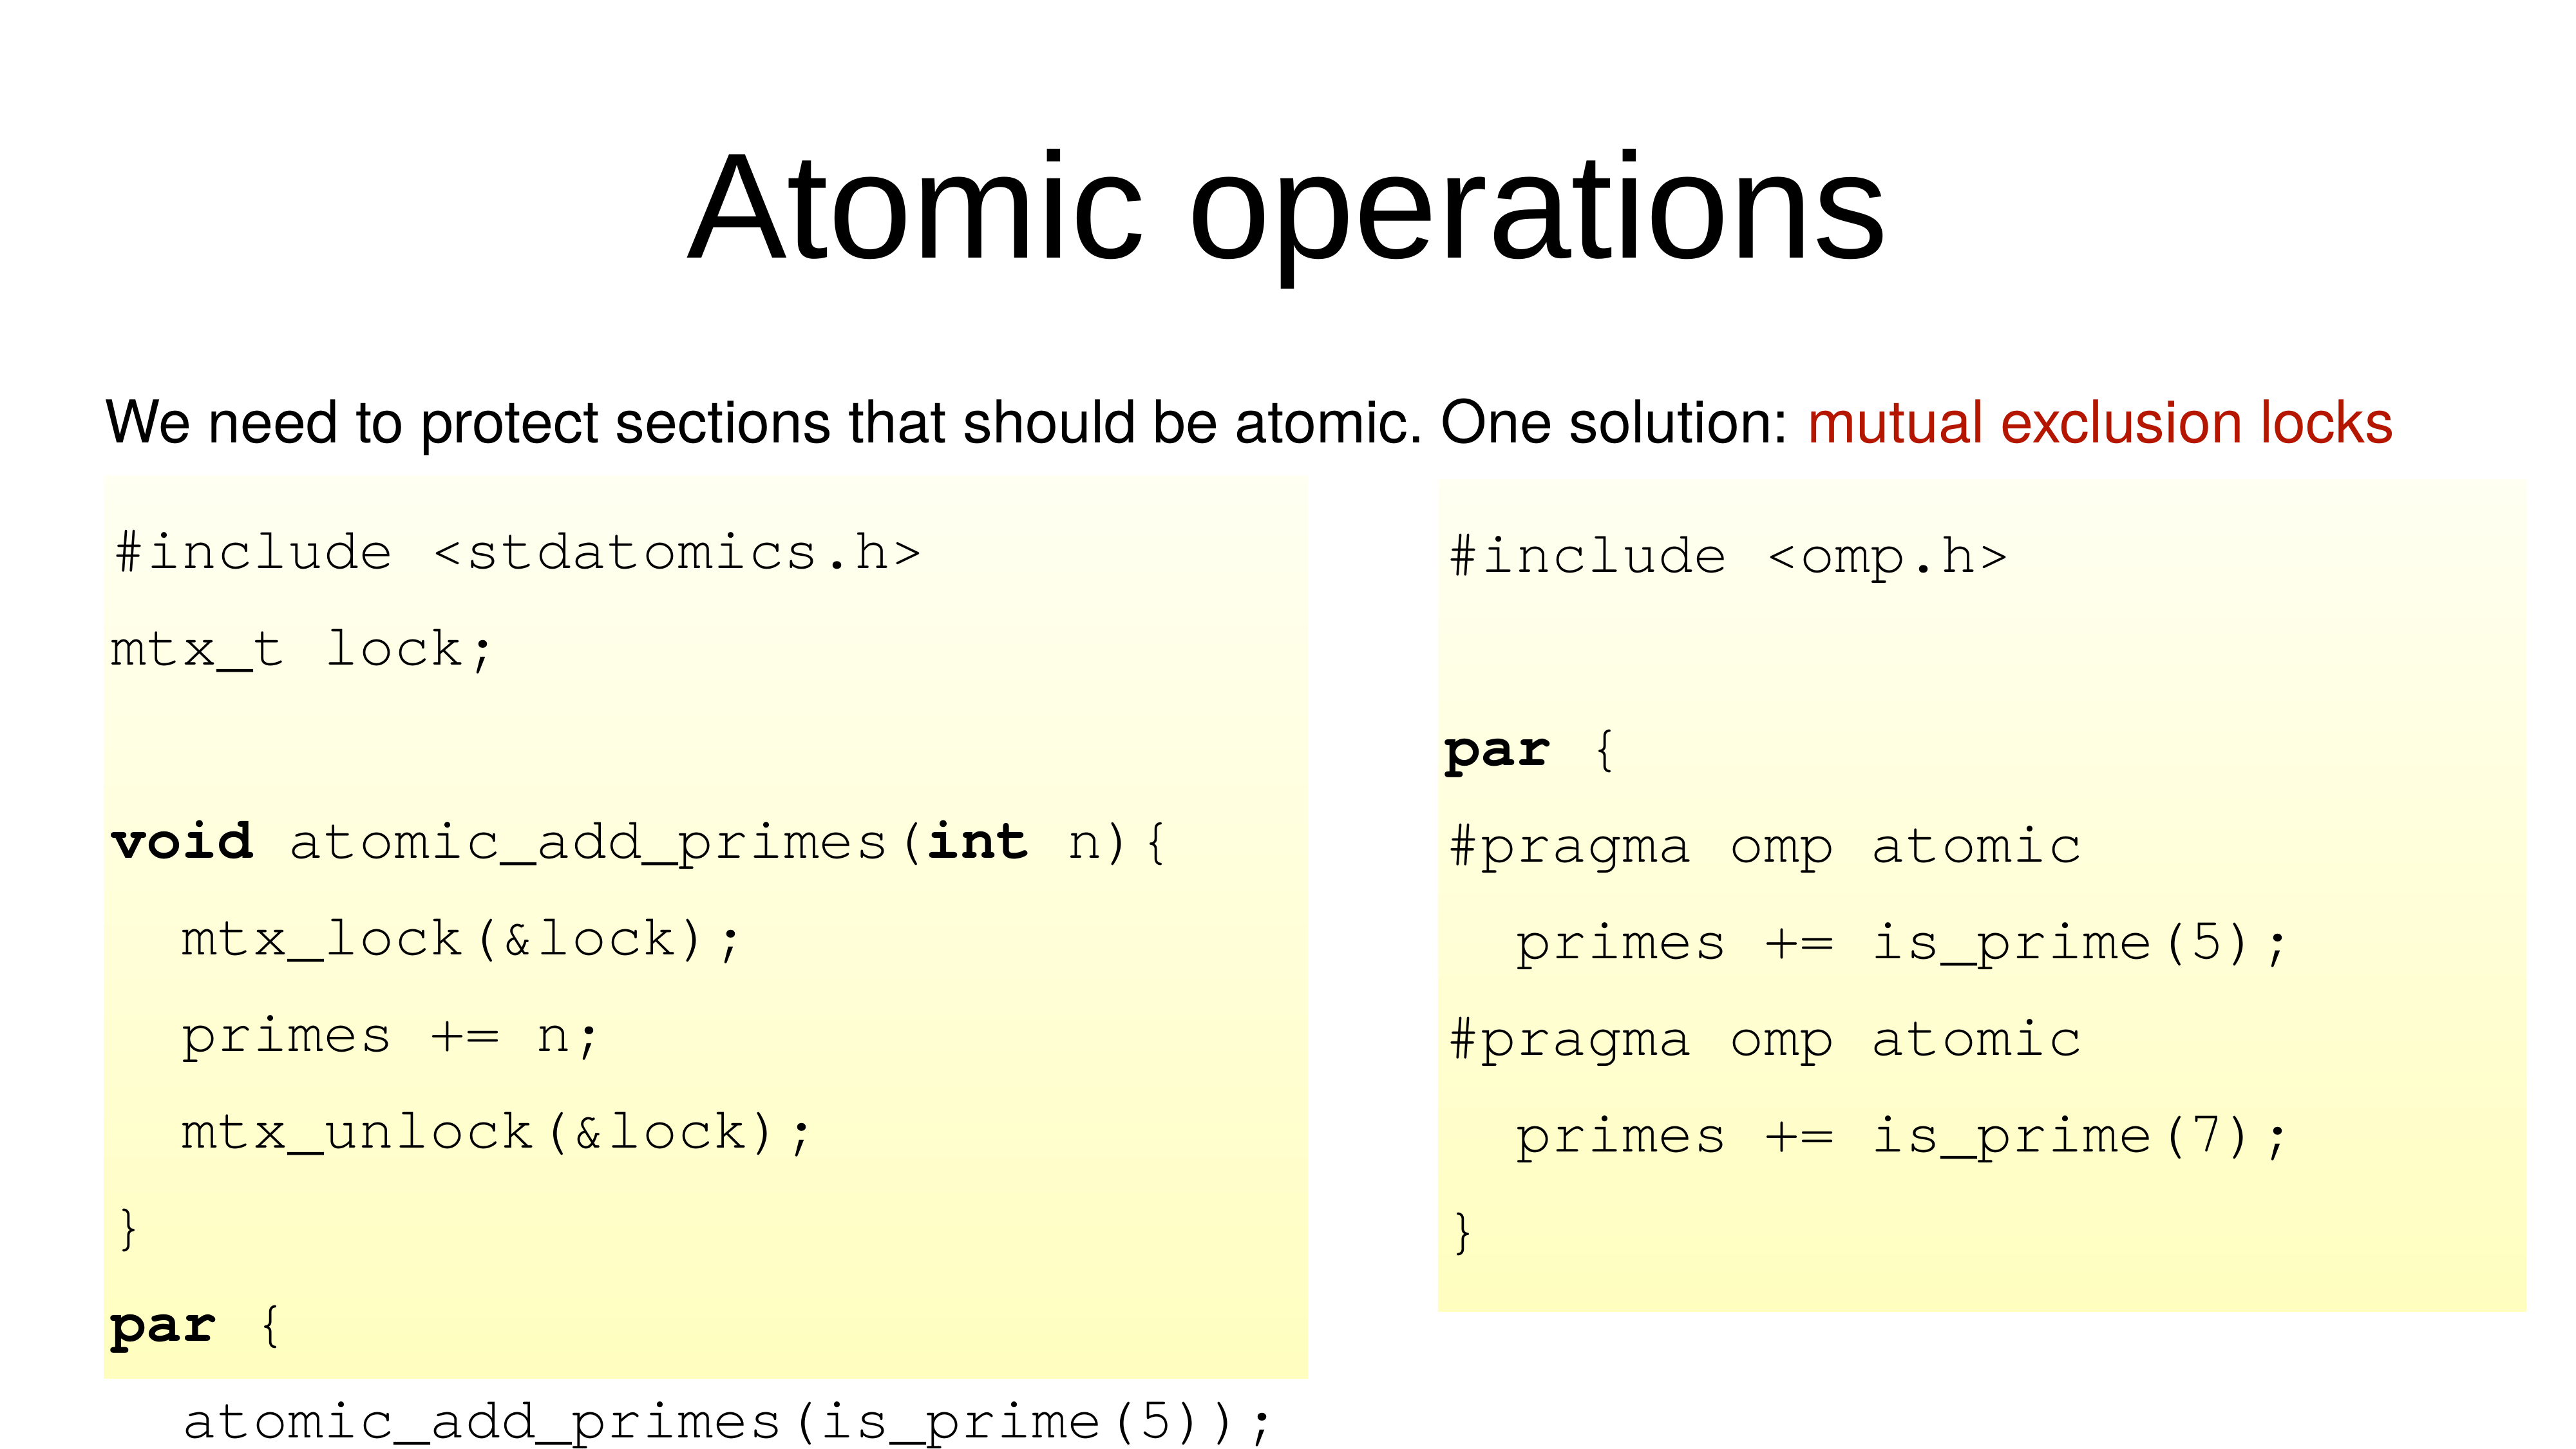

# Atomic operations
We need to protect sections that should be atomic. One solution: mutual exclusion locks
#include <stdatomics.h>
mtx_t lock;

void atomic_add_primes(int n){
  mtx_lock(&lock);
  primes += n;
  mtx_unlock(&lock);
}
par {
  atomic_add_primes(is_prime(5));
  atomic_add_primes(is_prime(7));
}
#include <omp.h>

par {
#pragma omp atomic
  primes += is_prime(5);
#pragma omp atomic
  primes += is_prime(7);
}
21